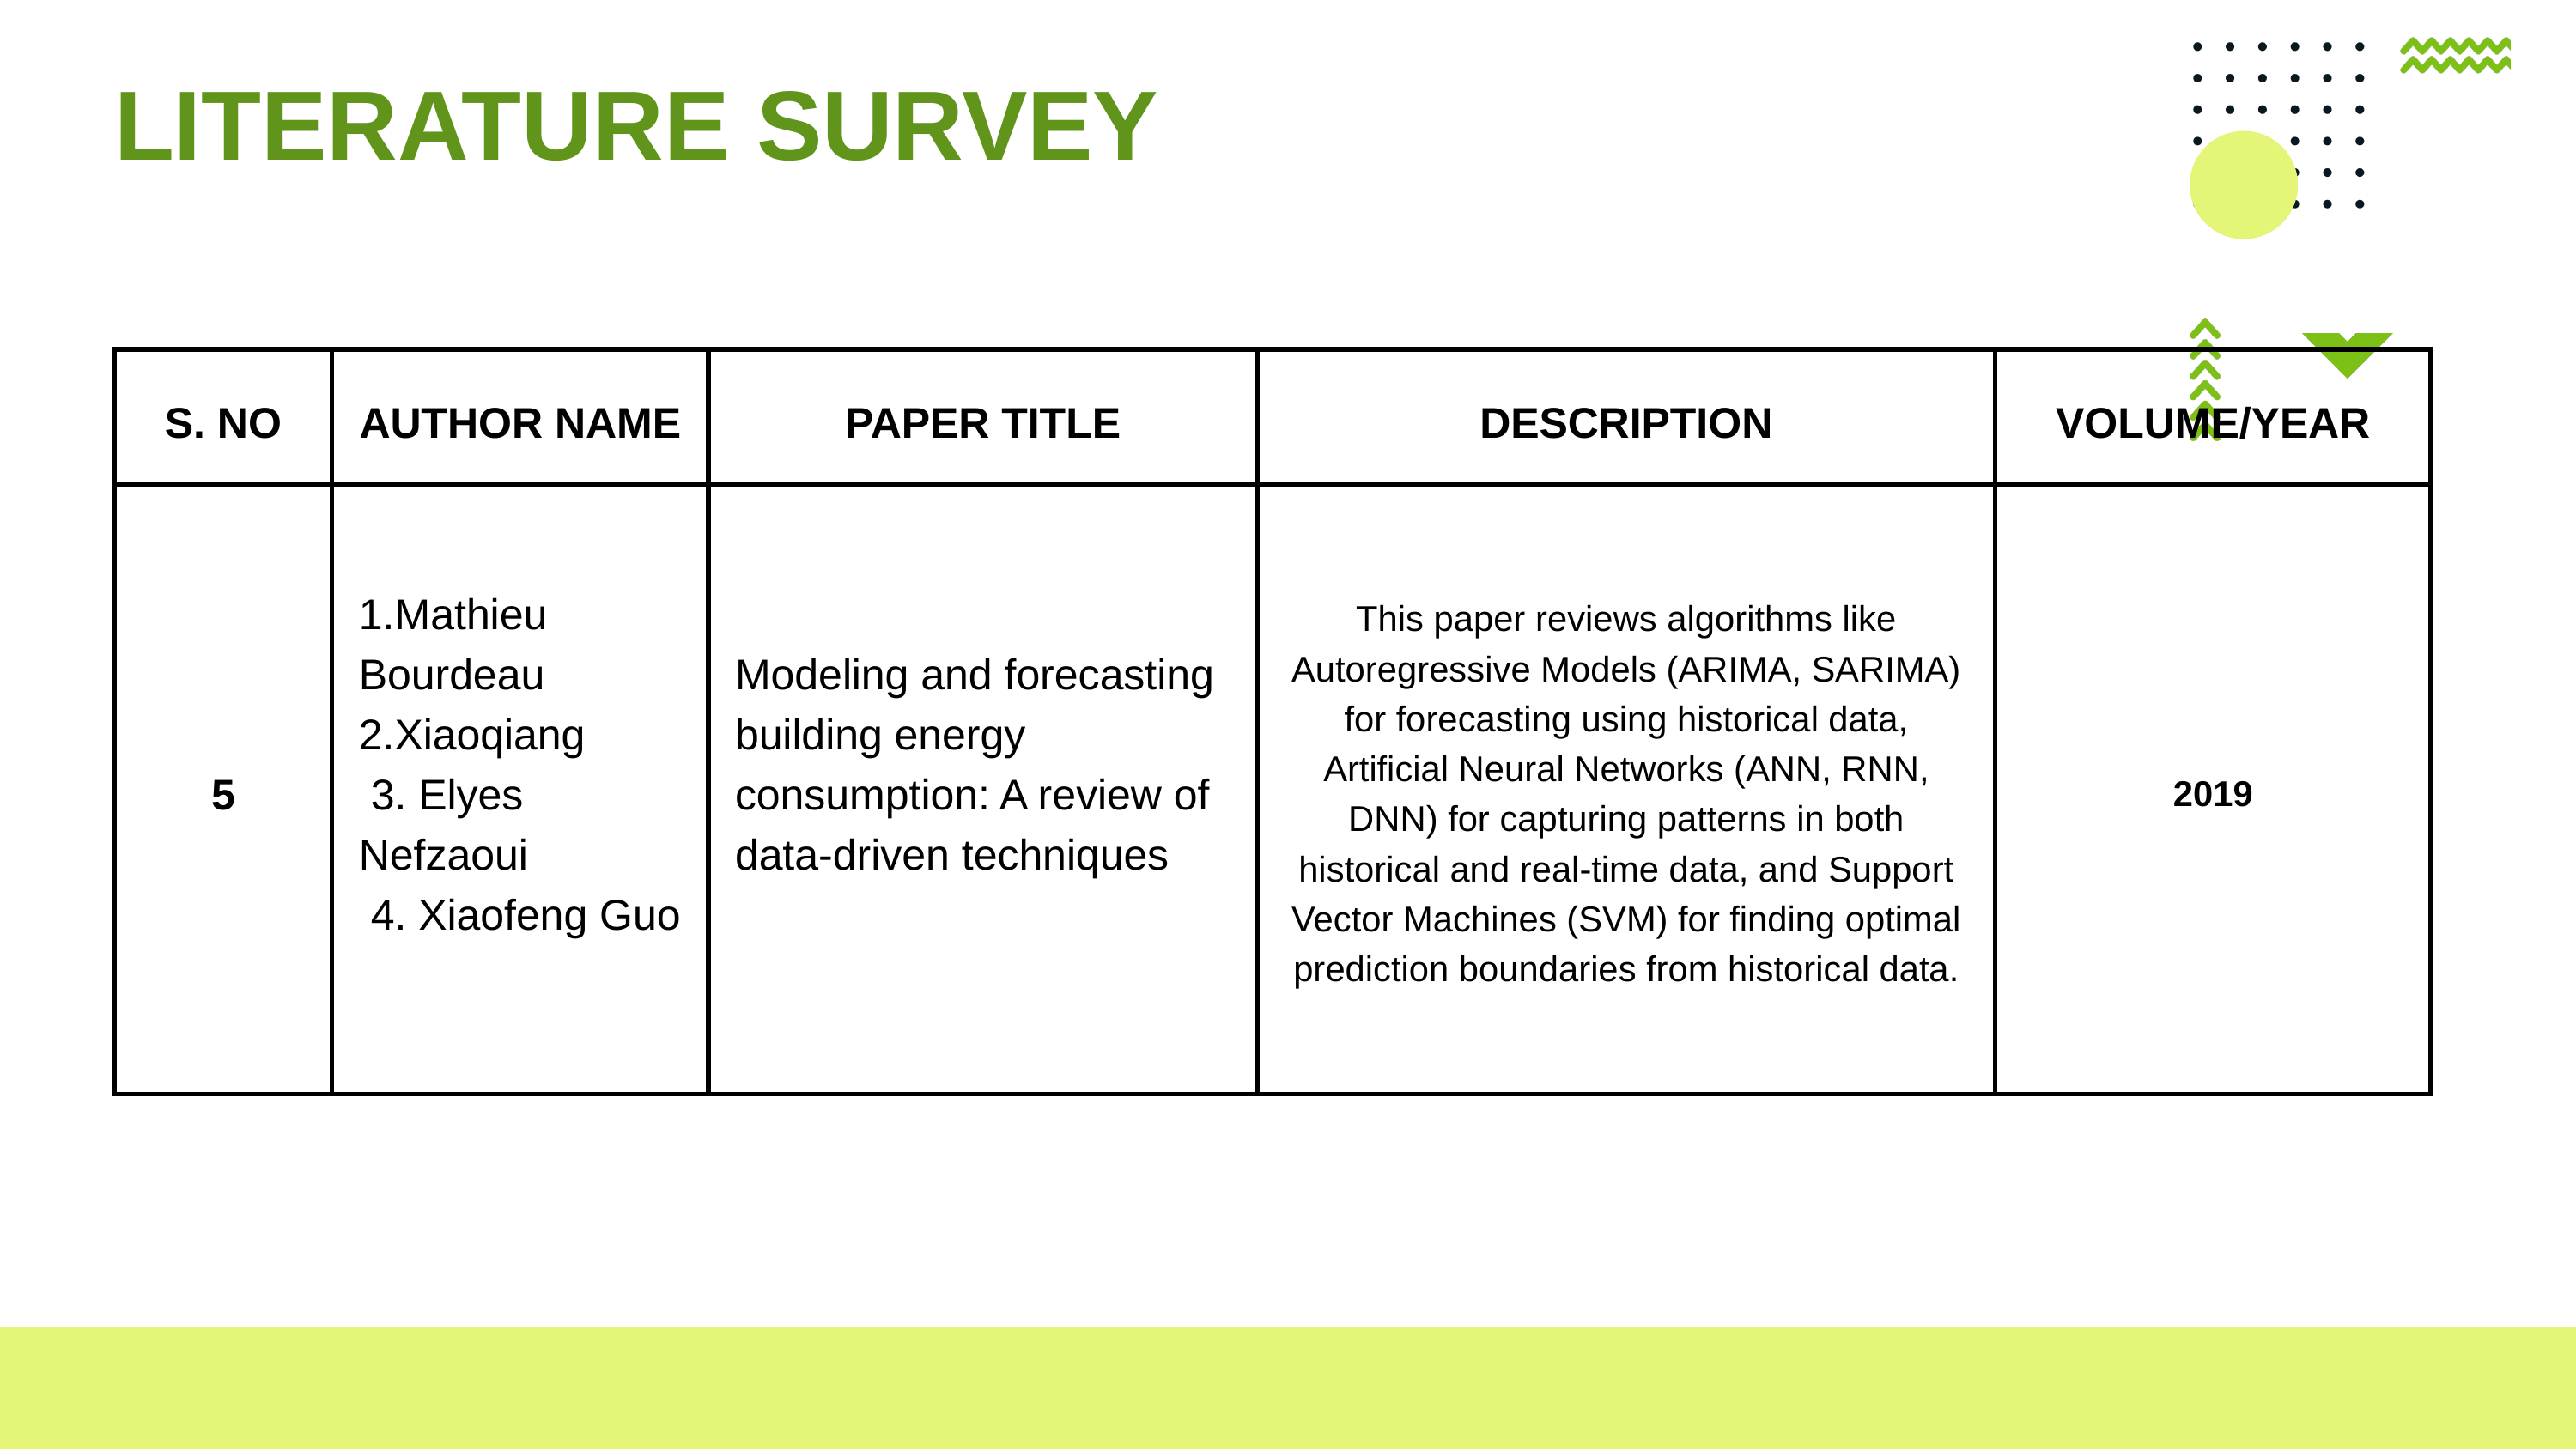

LITERATURE SURVEY

| S. NO | AUTHOR NAME | PAPER TITLE | DESCRIPTION | VOLUME/YEAR |
| --- | --- | --- | --- | --- |
| 5 | 1.Mathieu Bourdeau 2.Xiaoqiang 3. Elyes Nefzaoui 4. Xiaofeng Guo | Modeling and forecasting building energy consumption: A review of data-driven techniques | This paper reviews algorithms like Autoregressive Models (ARIMA, SARIMA) for forecasting using historical data, Artificial Neural Networks (ANN, RNN, DNN) for capturing patterns in both historical and real-time data, and Support Vector Machines (SVM) for finding optimal prediction boundaries from historical data. | 2019 |
03